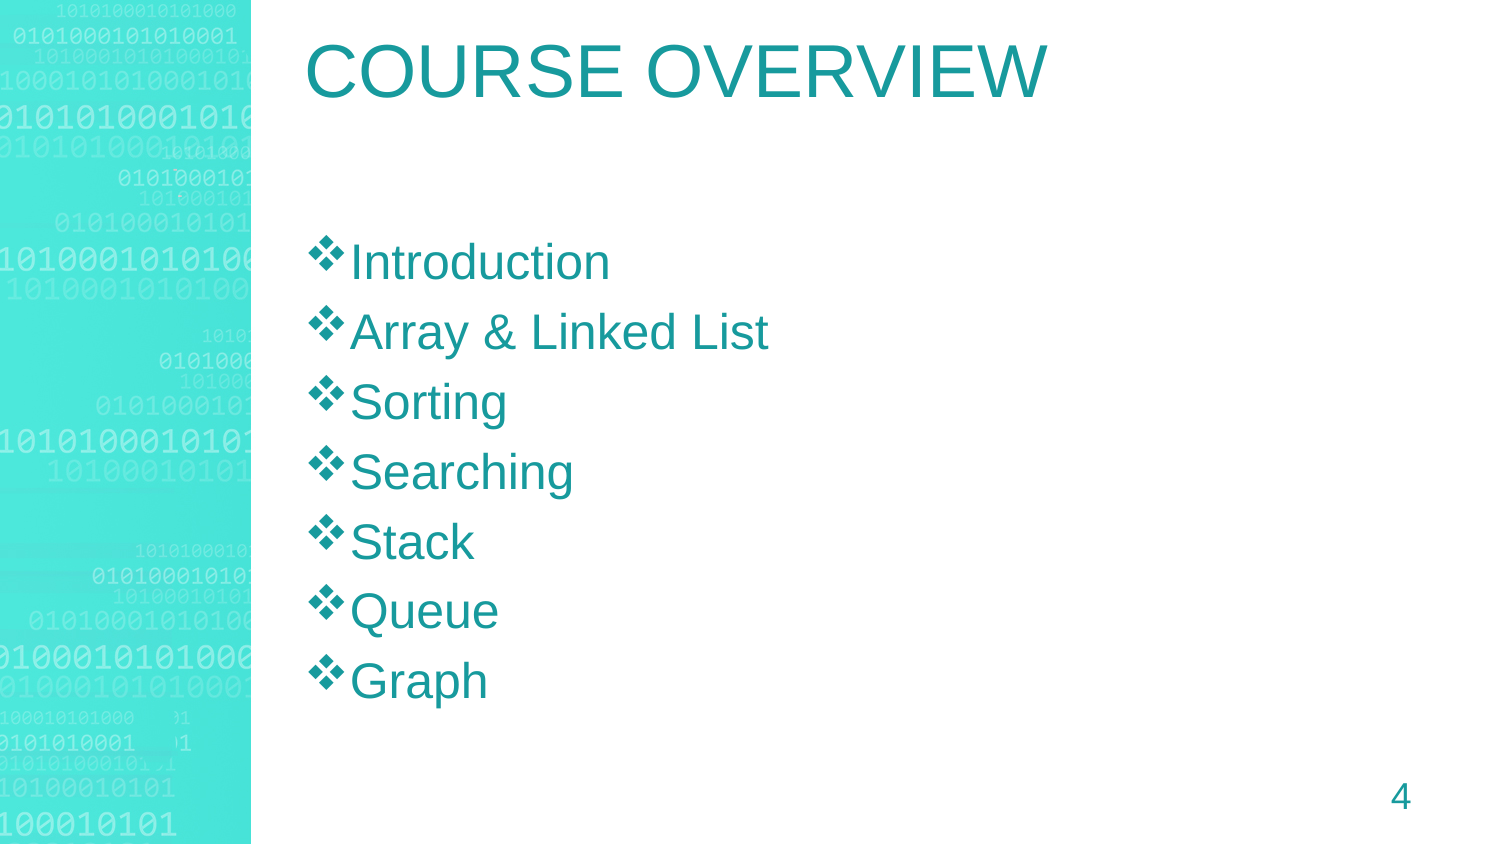

COURSE OVERVIEW
Introduction
Array & Linked List
Sorting
Searching
Stack
Queue
Graph